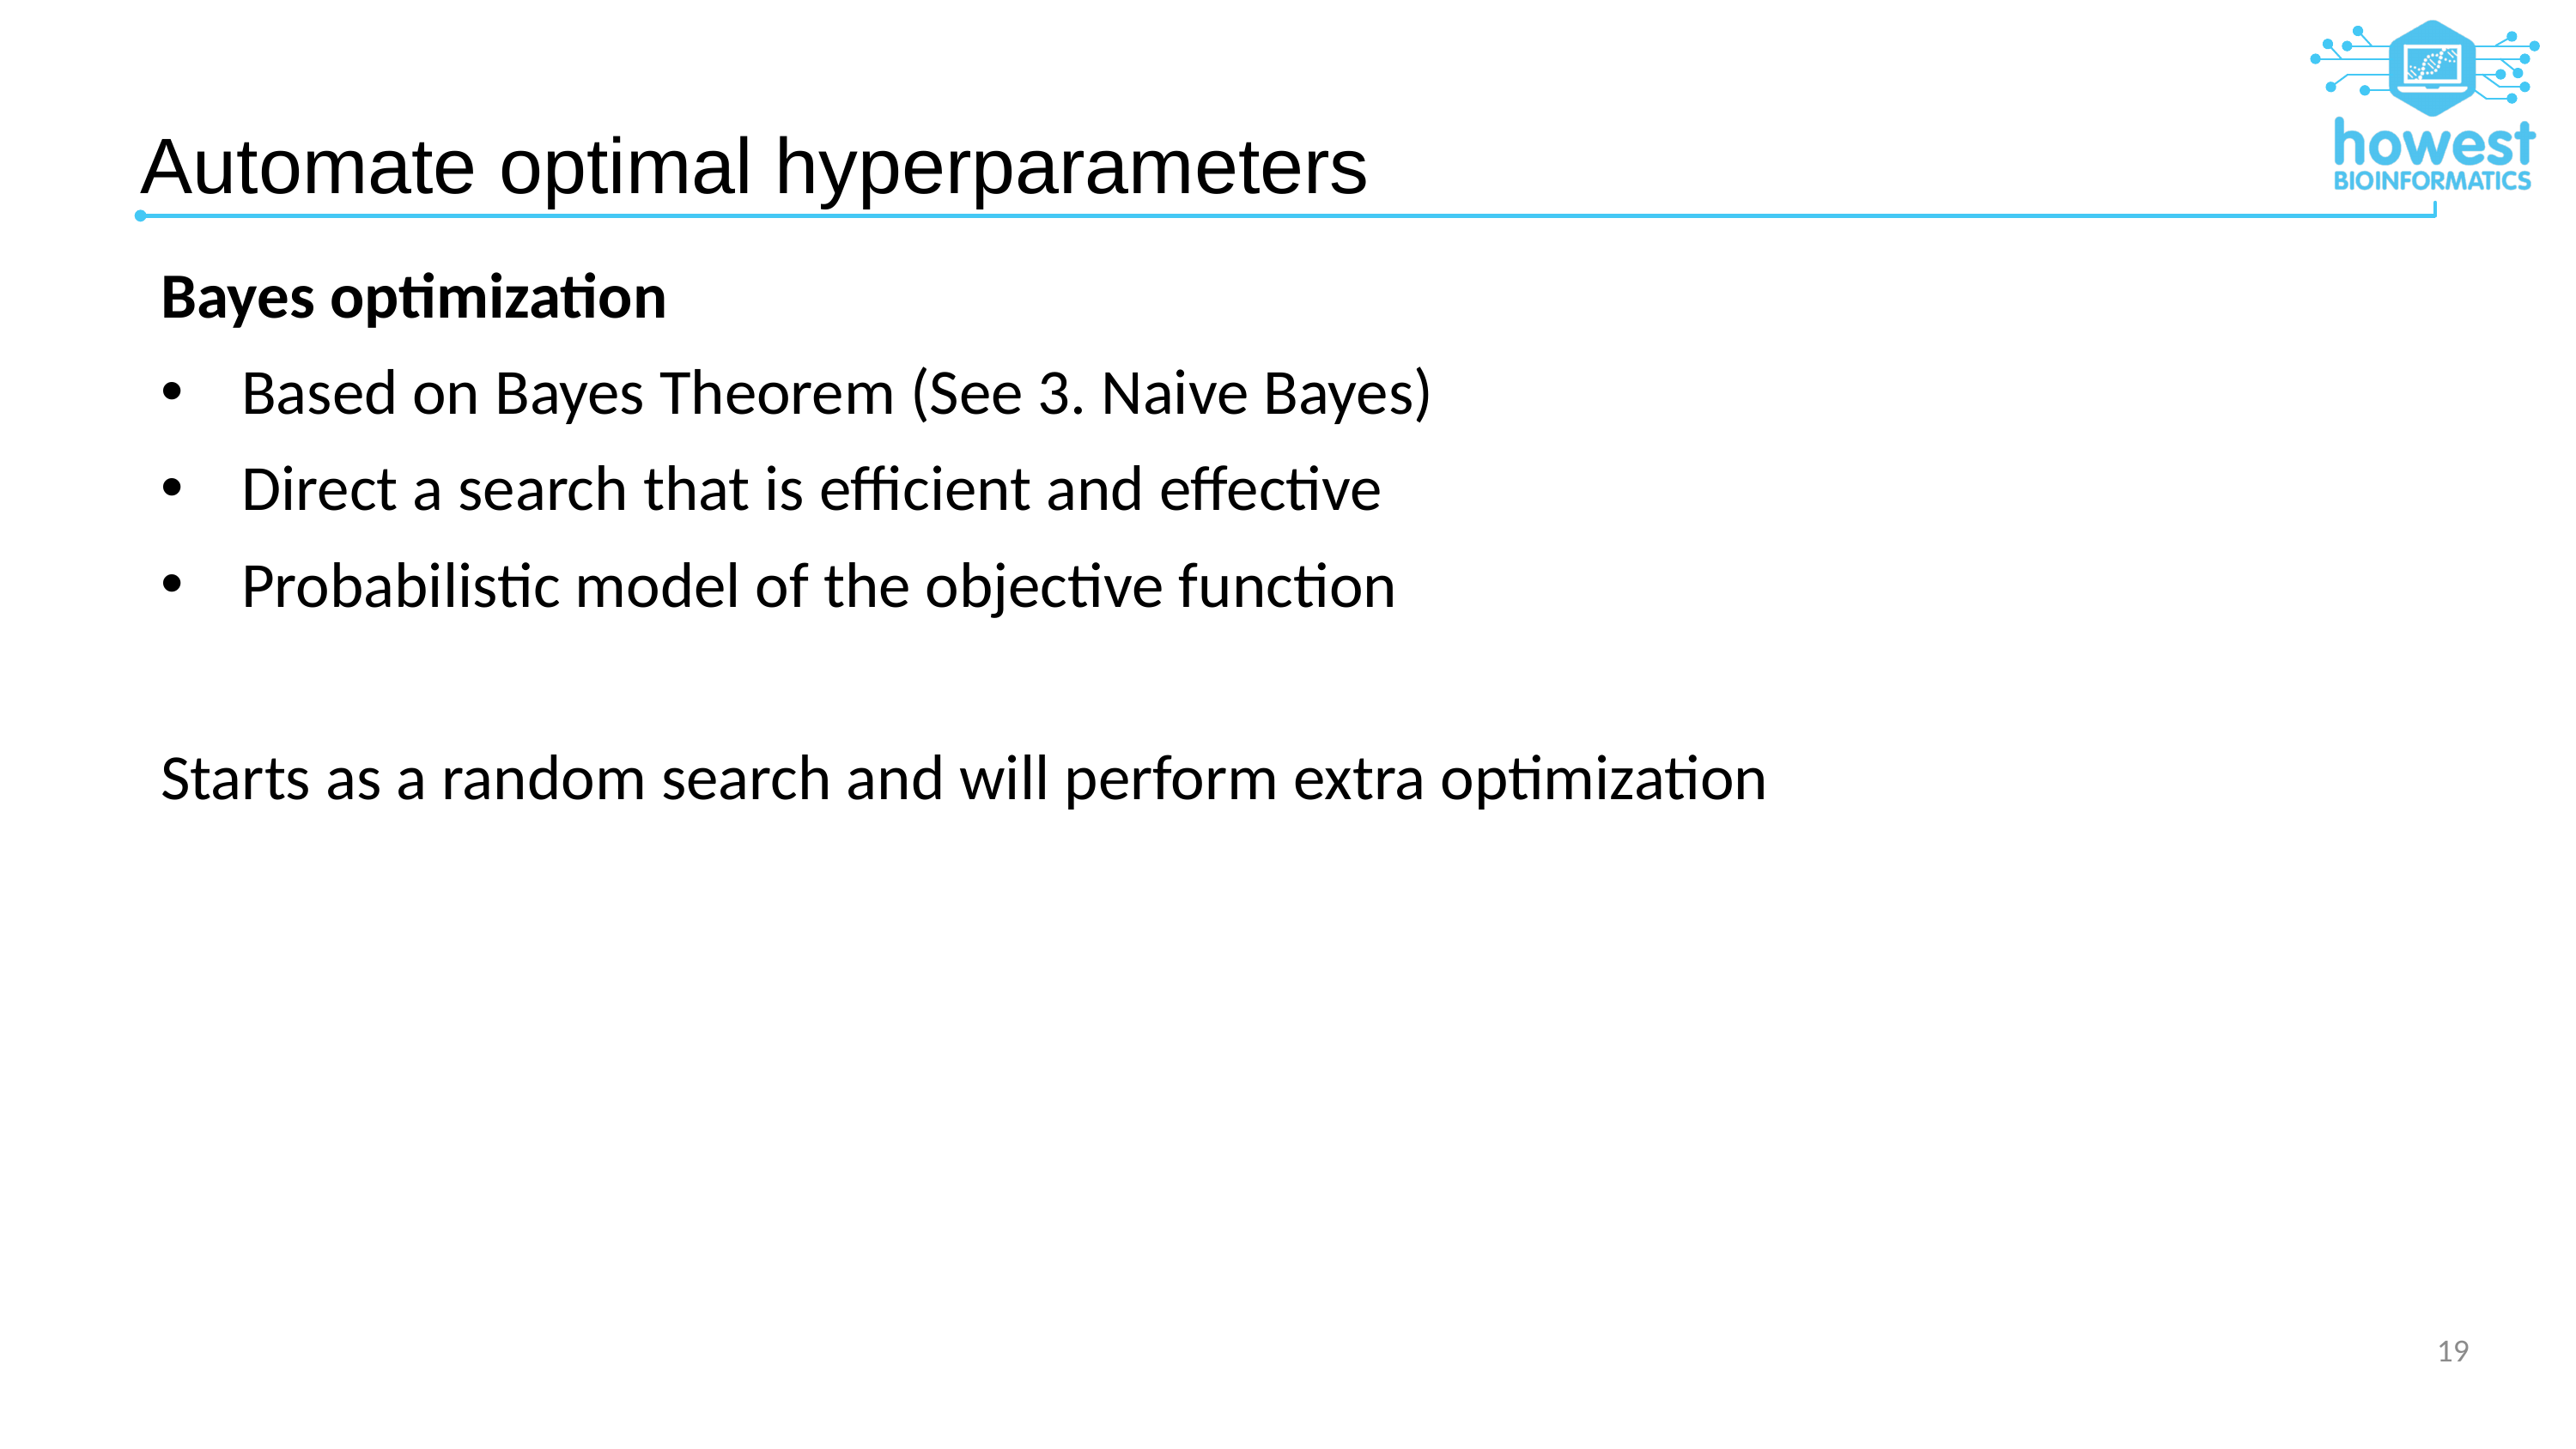

# Automate optimal hyperparameters
Bayes optimization
Based on Bayes Theorem (See 3. Naive Bayes)
Direct a search that is efficient and effective
Probabilistic model of the objective function

Starts as a random search and will perform extra optimization
19